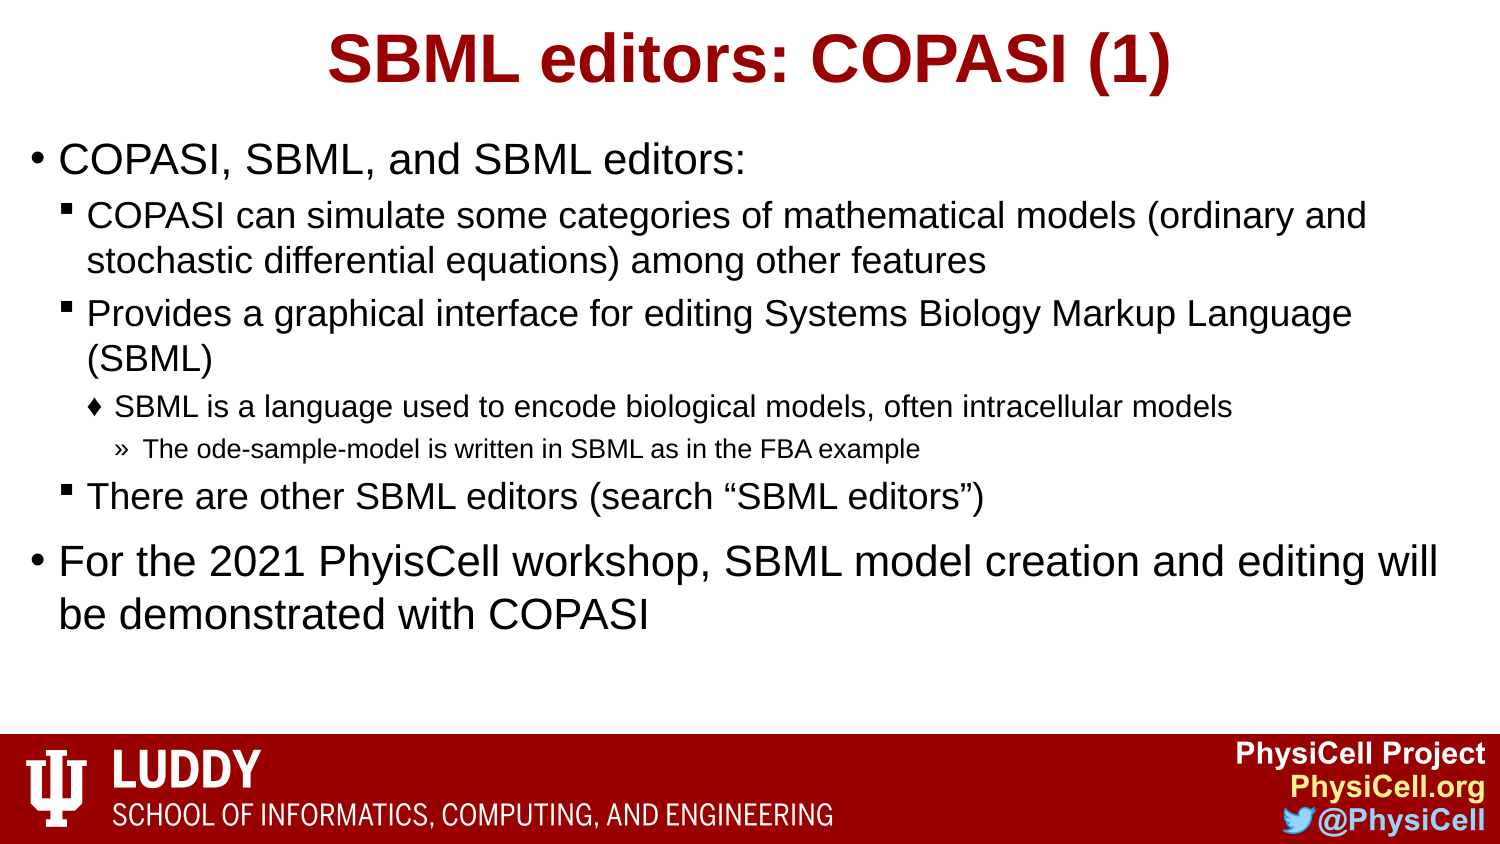

# SBML editors: COPASI (1)
COPASI, SBML, and SBML editors:
COPASI can simulate some categories of mathematical models (ordinary and stochastic differential equations) among other features
Provides a graphical interface for editing Systems Biology Markup Language (SBML)
SBML is a language used to encode biological models, often intracellular models
The ode-sample-model is written in SBML as in the FBA example
There are other SBML editors (search “SBML editors”)
For the 2021 PhyisCell workshop, SBML model creation and editing will be demonstrated with COPASI